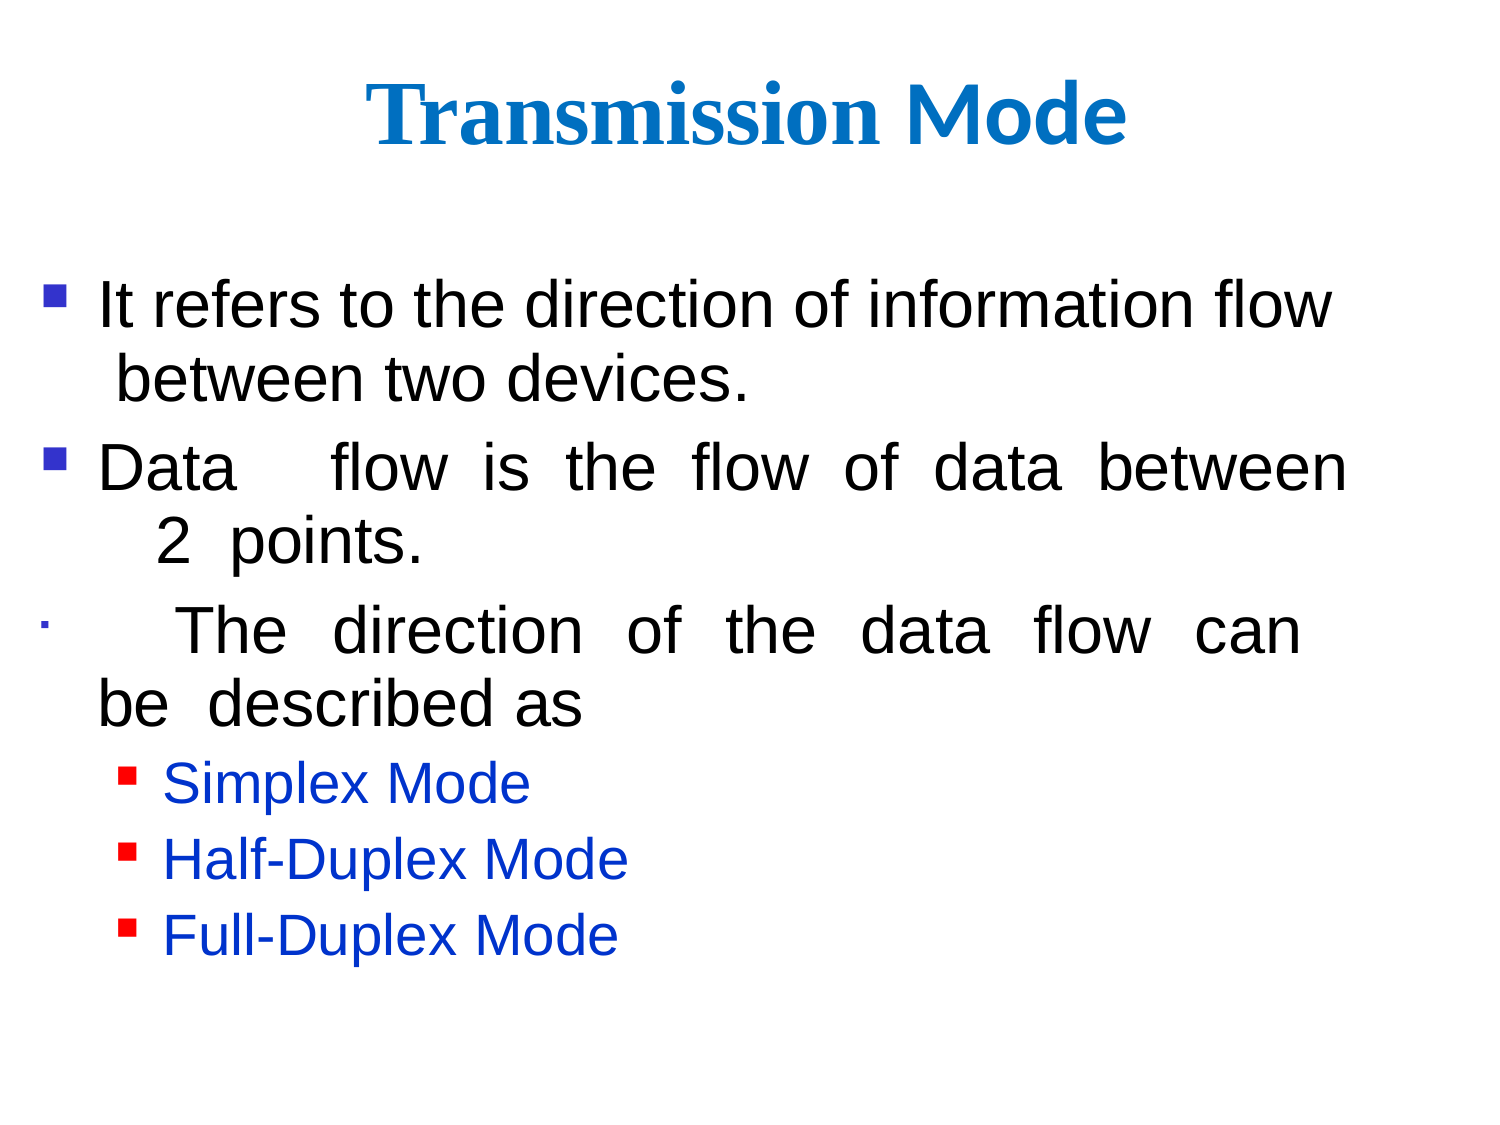

# Transmission Mode
It refers to the direction of information flow  between two devices.
Data	flow	is	the	flow	of	data	between	2  points.
	The	direction	of	the	data	flow	can	be  described as
Simplex Mode
Half-Duplex Mode
Full-Duplex Mode